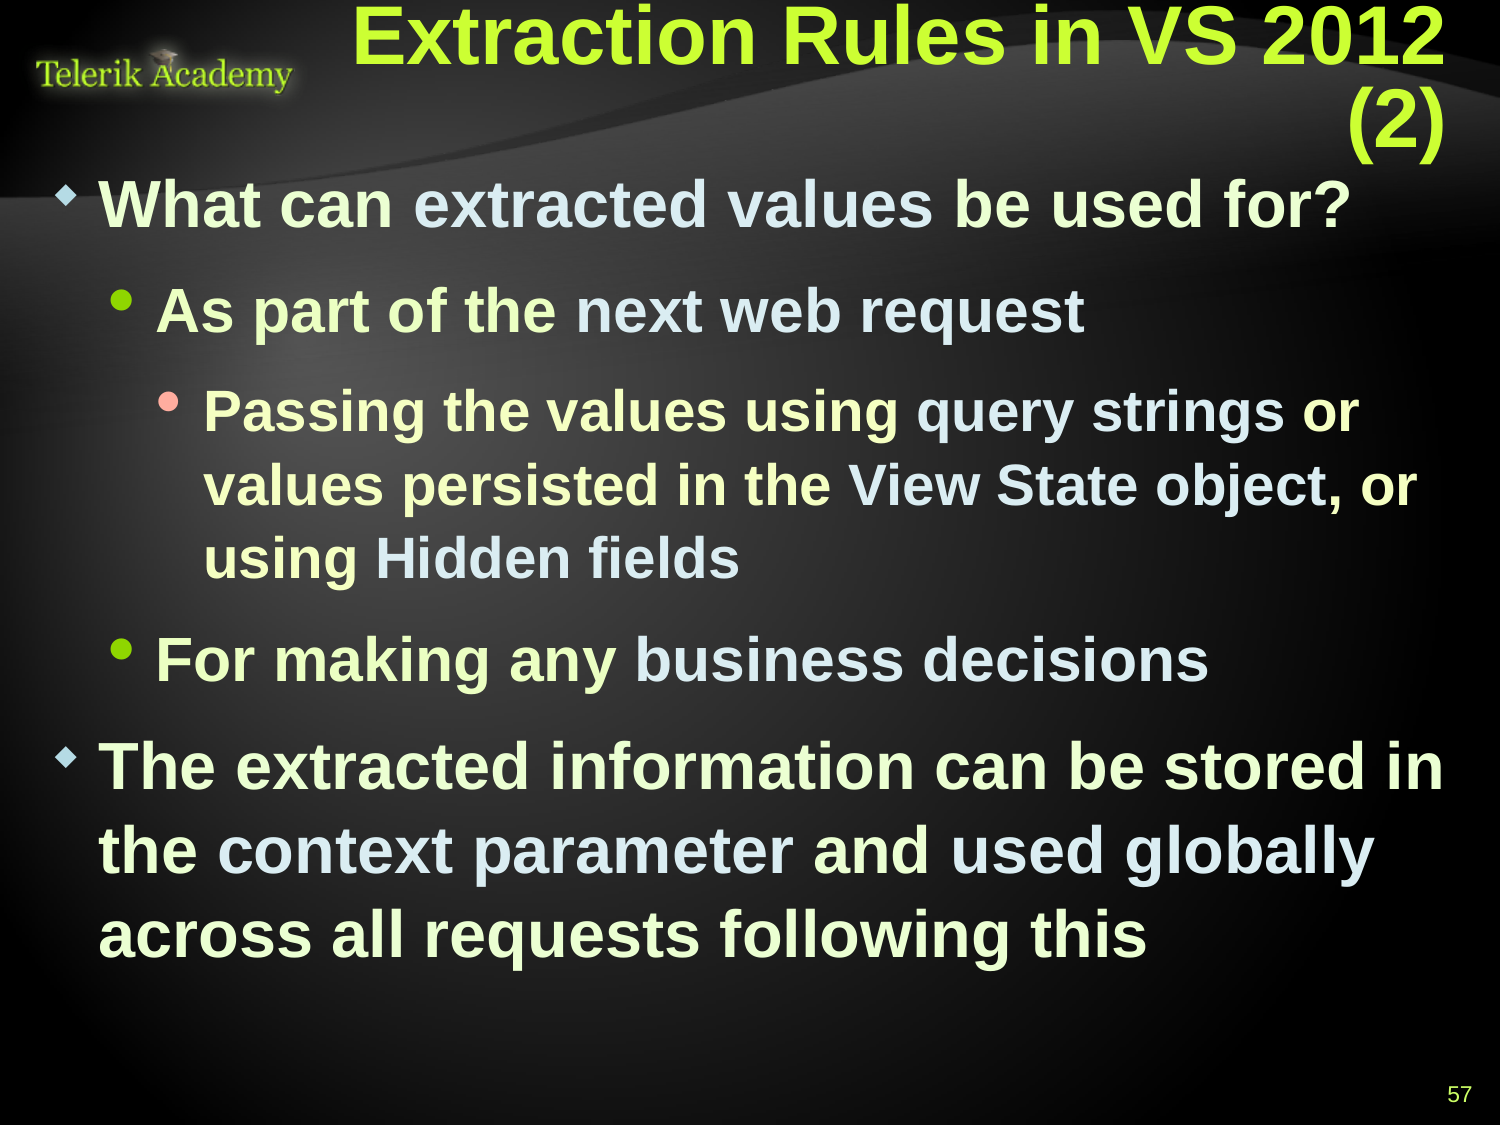

# Extraction Rules in VS 2012 (2)
What can extracted values be used for?
As part of the next web request
Passing the values using query strings or values persisted in the View State object, or using Hidden fields
For making any business decisions
The extracted information can be stored in the context parameter and used globally across all requests following this
57